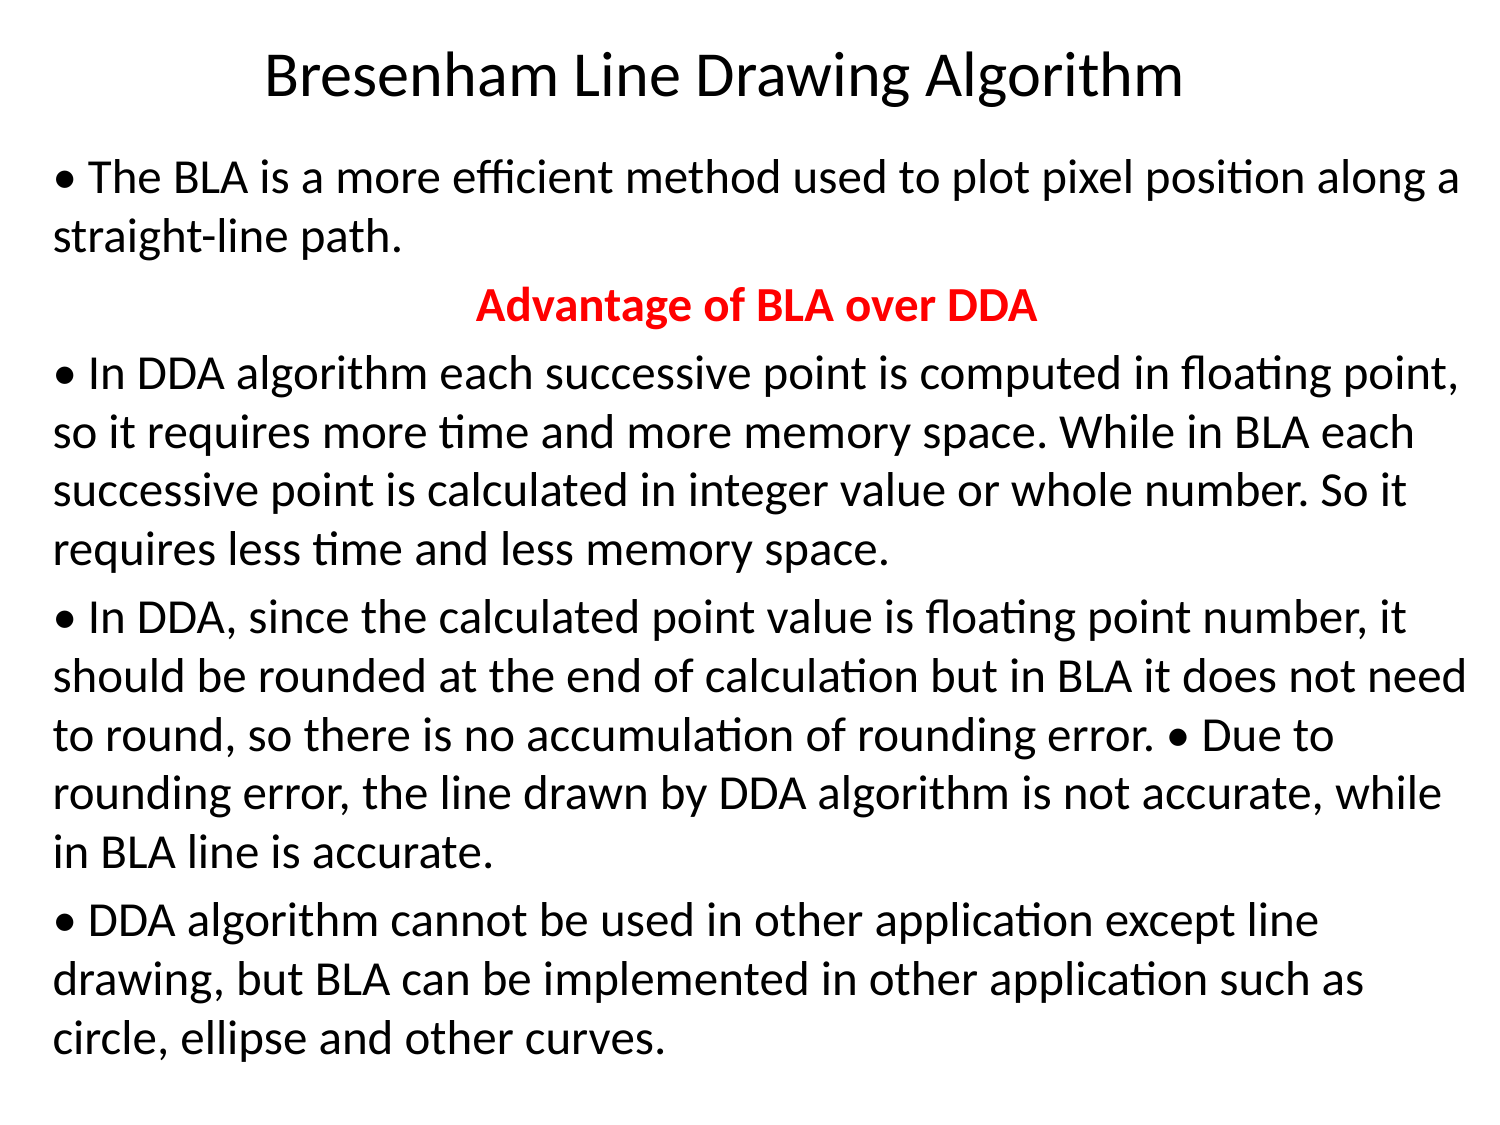

# Bresenham Line Drawing Algorithm
• The BLA is a more efficient method used to plot pixel position along a straight-line path.
Advantage of BLA over DDA
• In DDA algorithm each successive point is computed in floating point, so it requires more time and more memory space. While in BLA each successive point is calculated in integer value or whole number. So it requires less time and less memory space.
• In DDA, since the calculated point value is floating point number, it should be rounded at the end of calculation but in BLA it does not need to round, so there is no accumulation of rounding error. • Due to rounding error, the line drawn by DDA algorithm is not accurate, while in BLA line is accurate.
• DDA algorithm cannot be used in other application except line drawing, but BLA can be implemented in other application such as circle, ellipse and other curves.